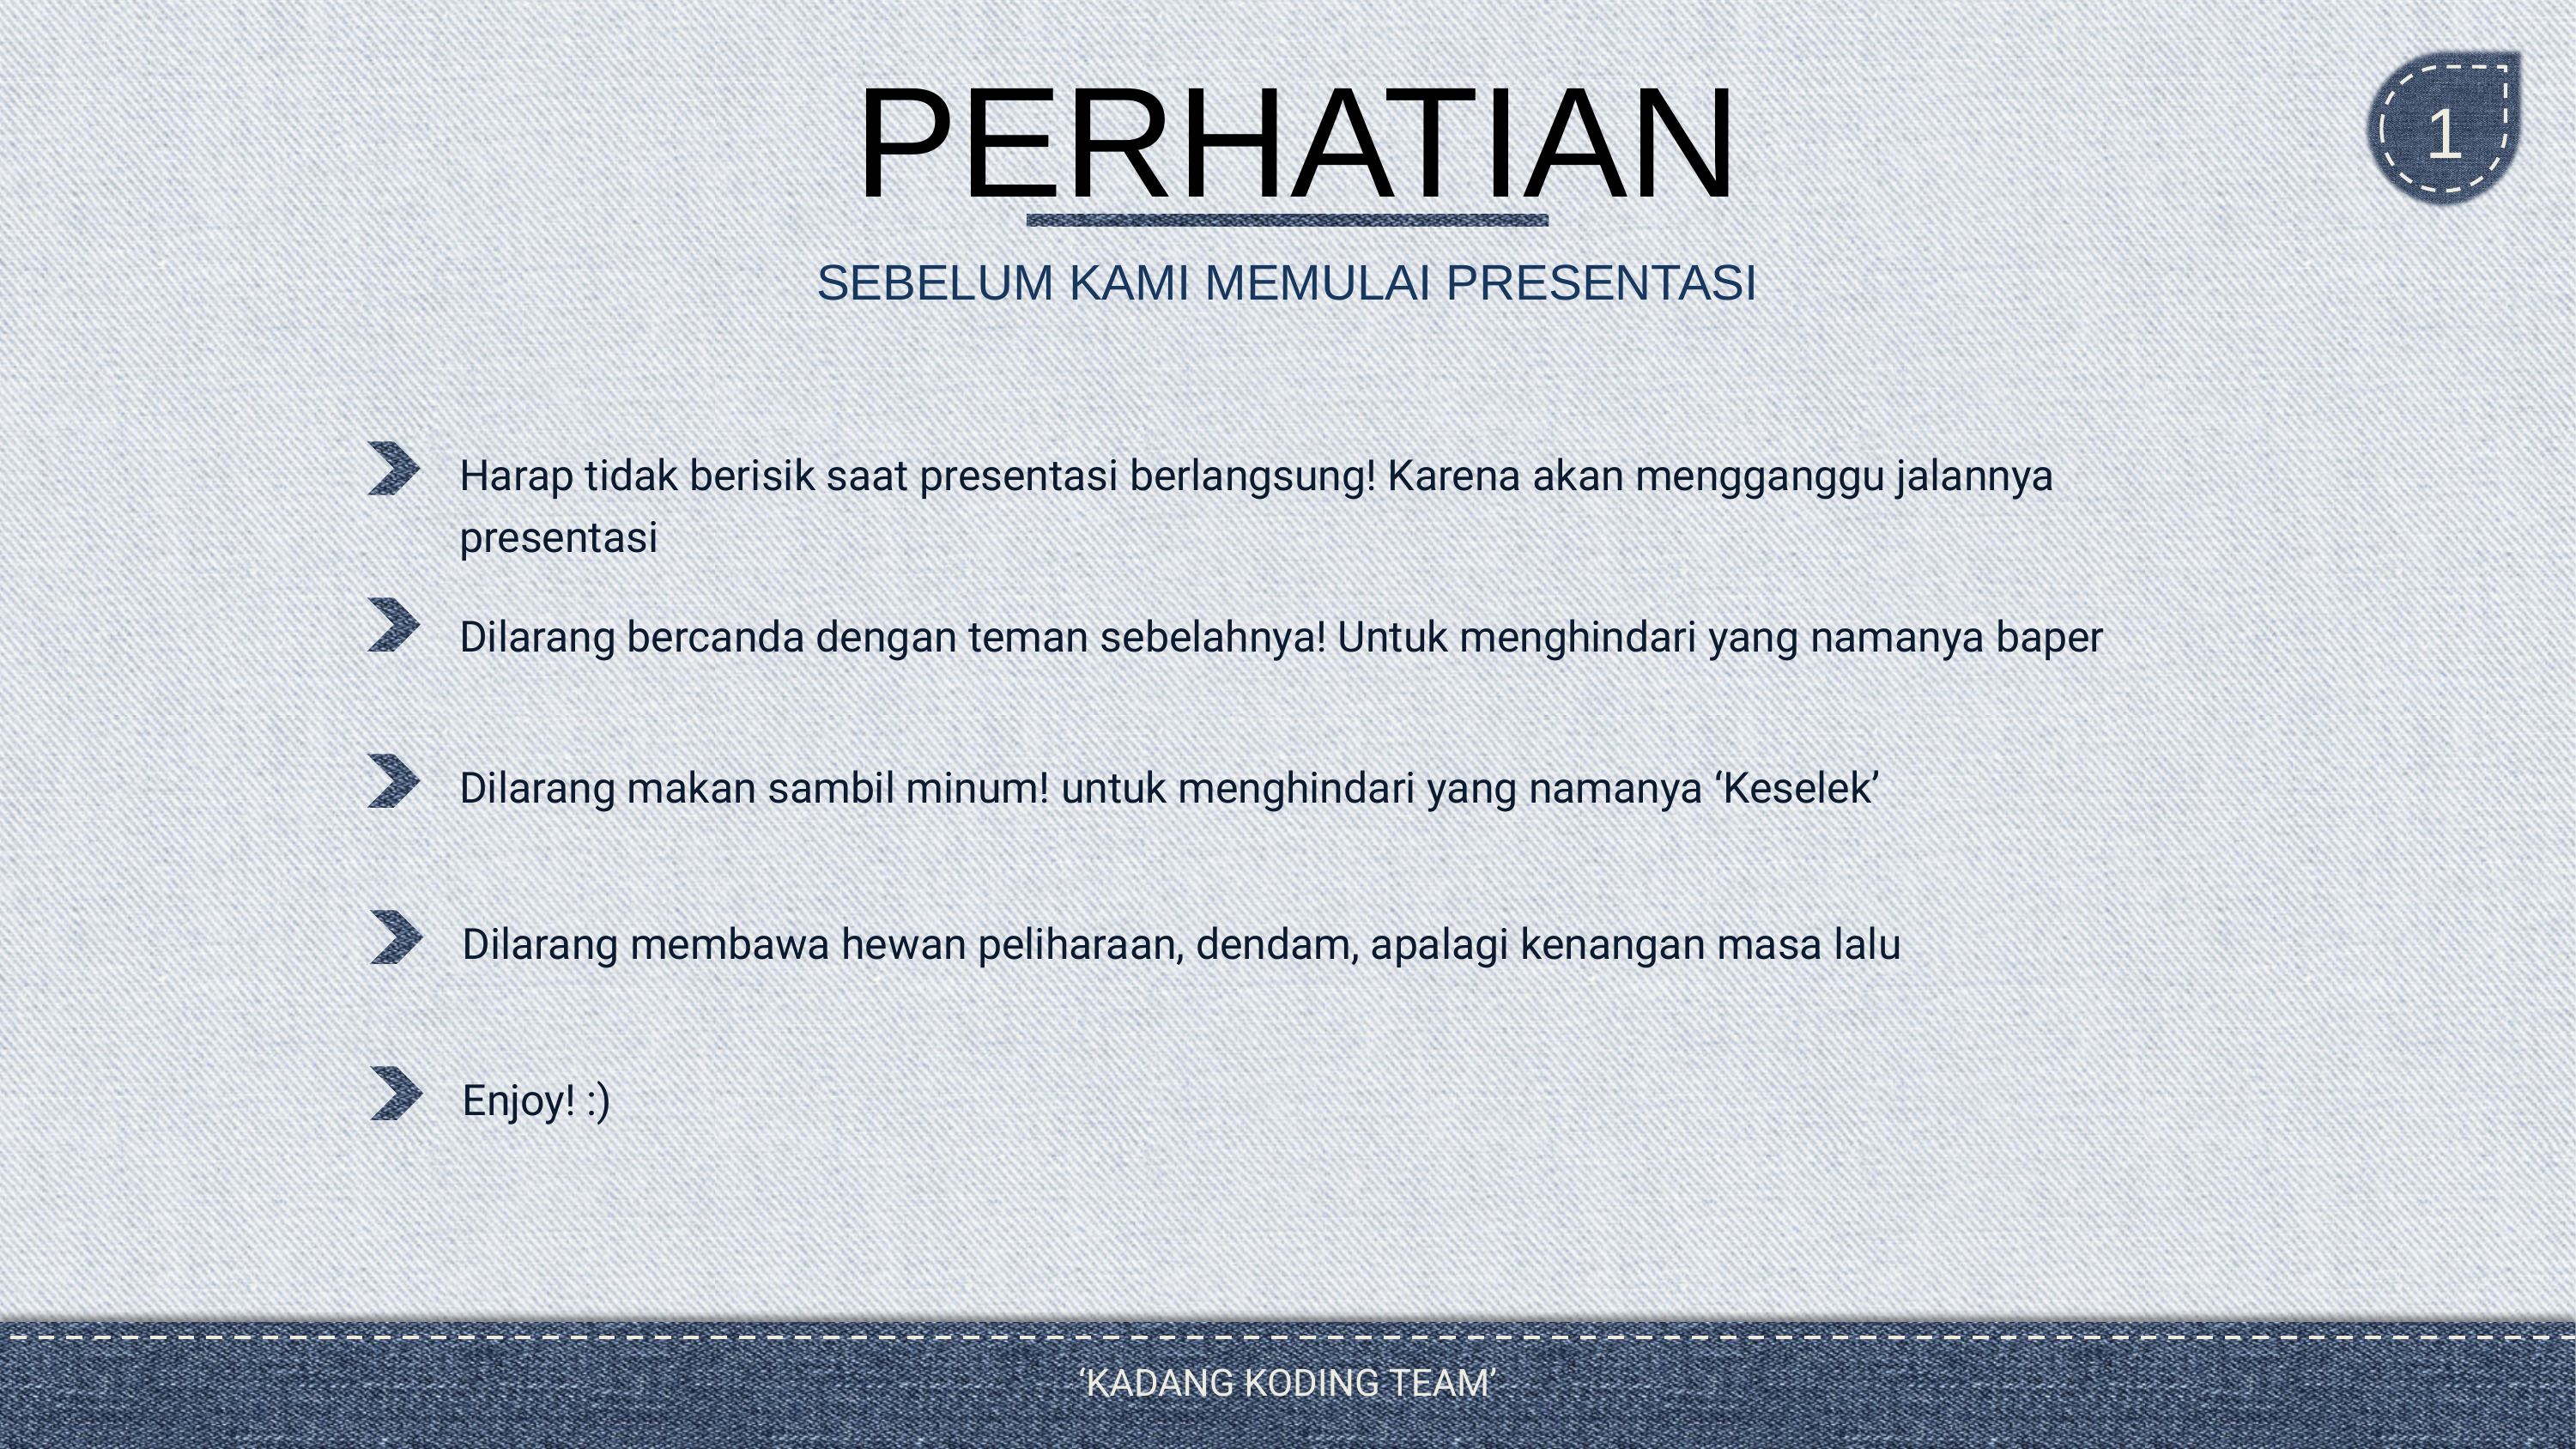

# PERHATIAN
1
SEBELUM KAMI MEMULAI PRESENTASI
Harap tidak berisik saat presentasi berlangsung! Karena akan mengganggu jalannya presentasi

Dilarang bercanda dengan teman sebelahnya! Untuk menghindari yang namanya baper
Dilarang makan sambil minum! untuk menghindari yang namanya ‘Keselek’
Dilarang membawa hewan peliharaan, dendam, apalagi kenangan masa lalu
Enjoy! :)

‘KADANG KODING TEAM’